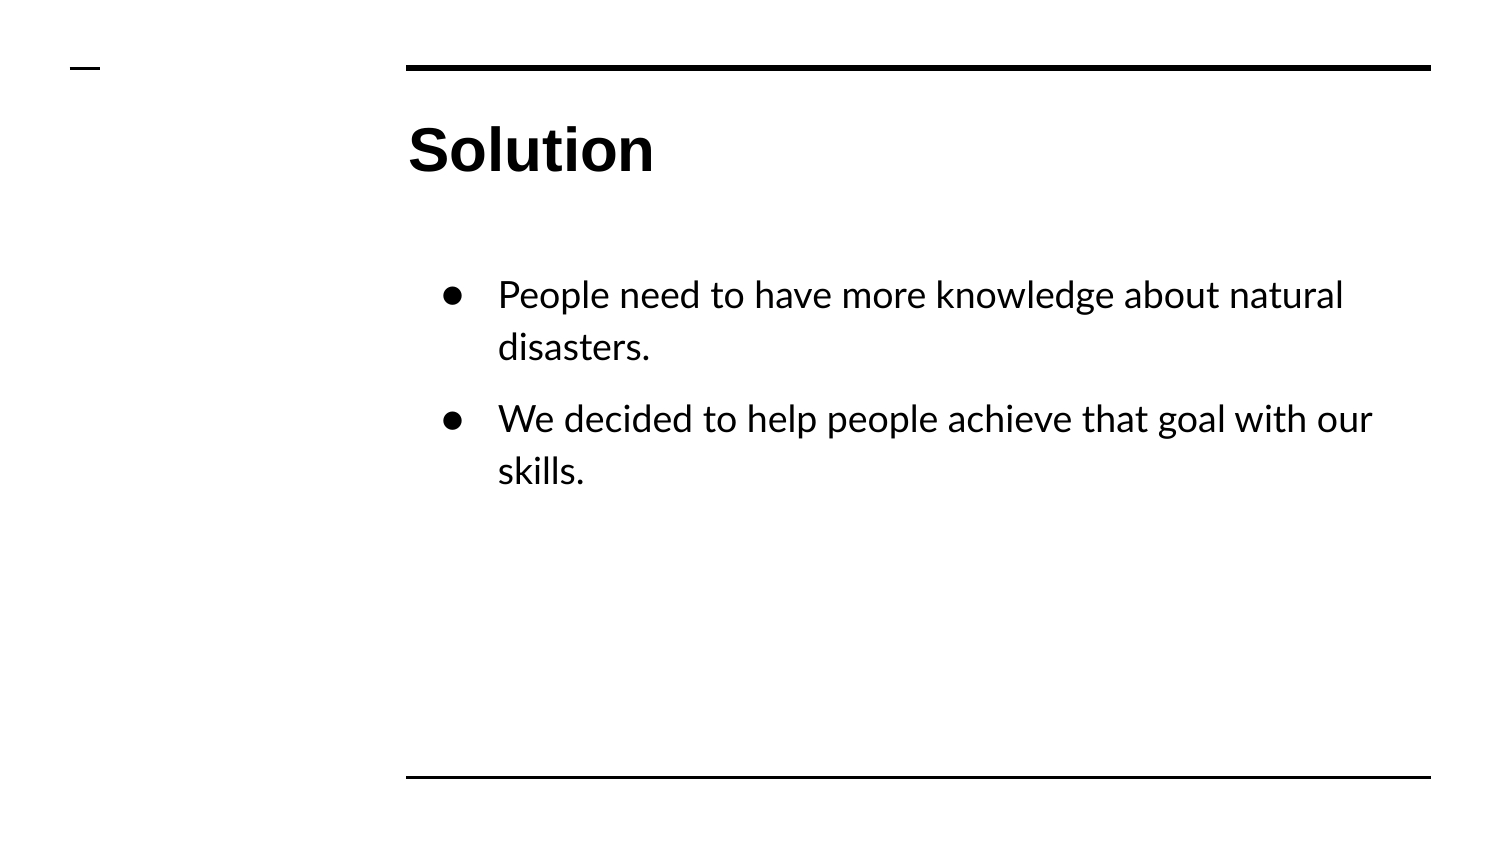

# Solution
People need to have more knowledge about natural disasters.
We decided to help people achieve that goal with our skills.